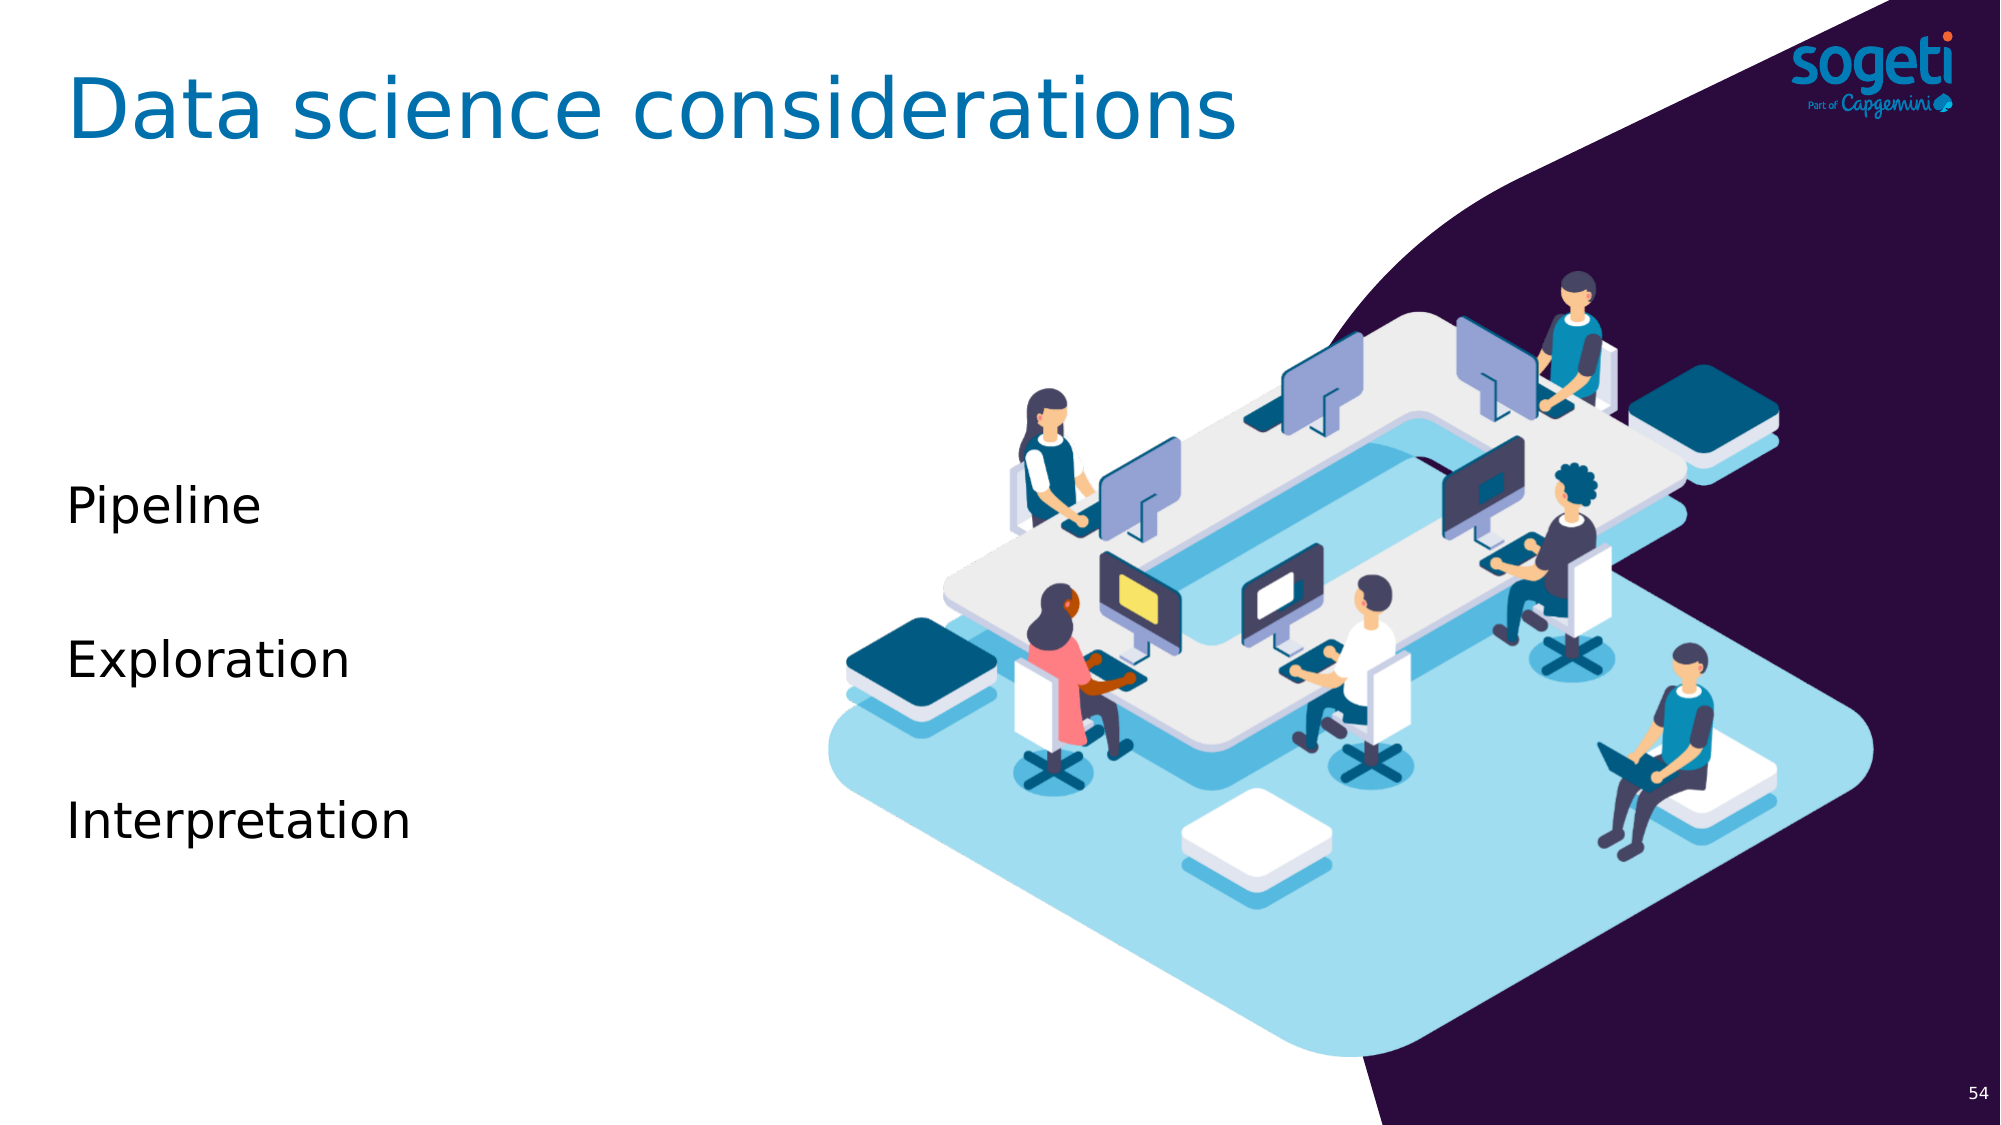

# Data science considerations
Pipeline
Exploration
Interpretation